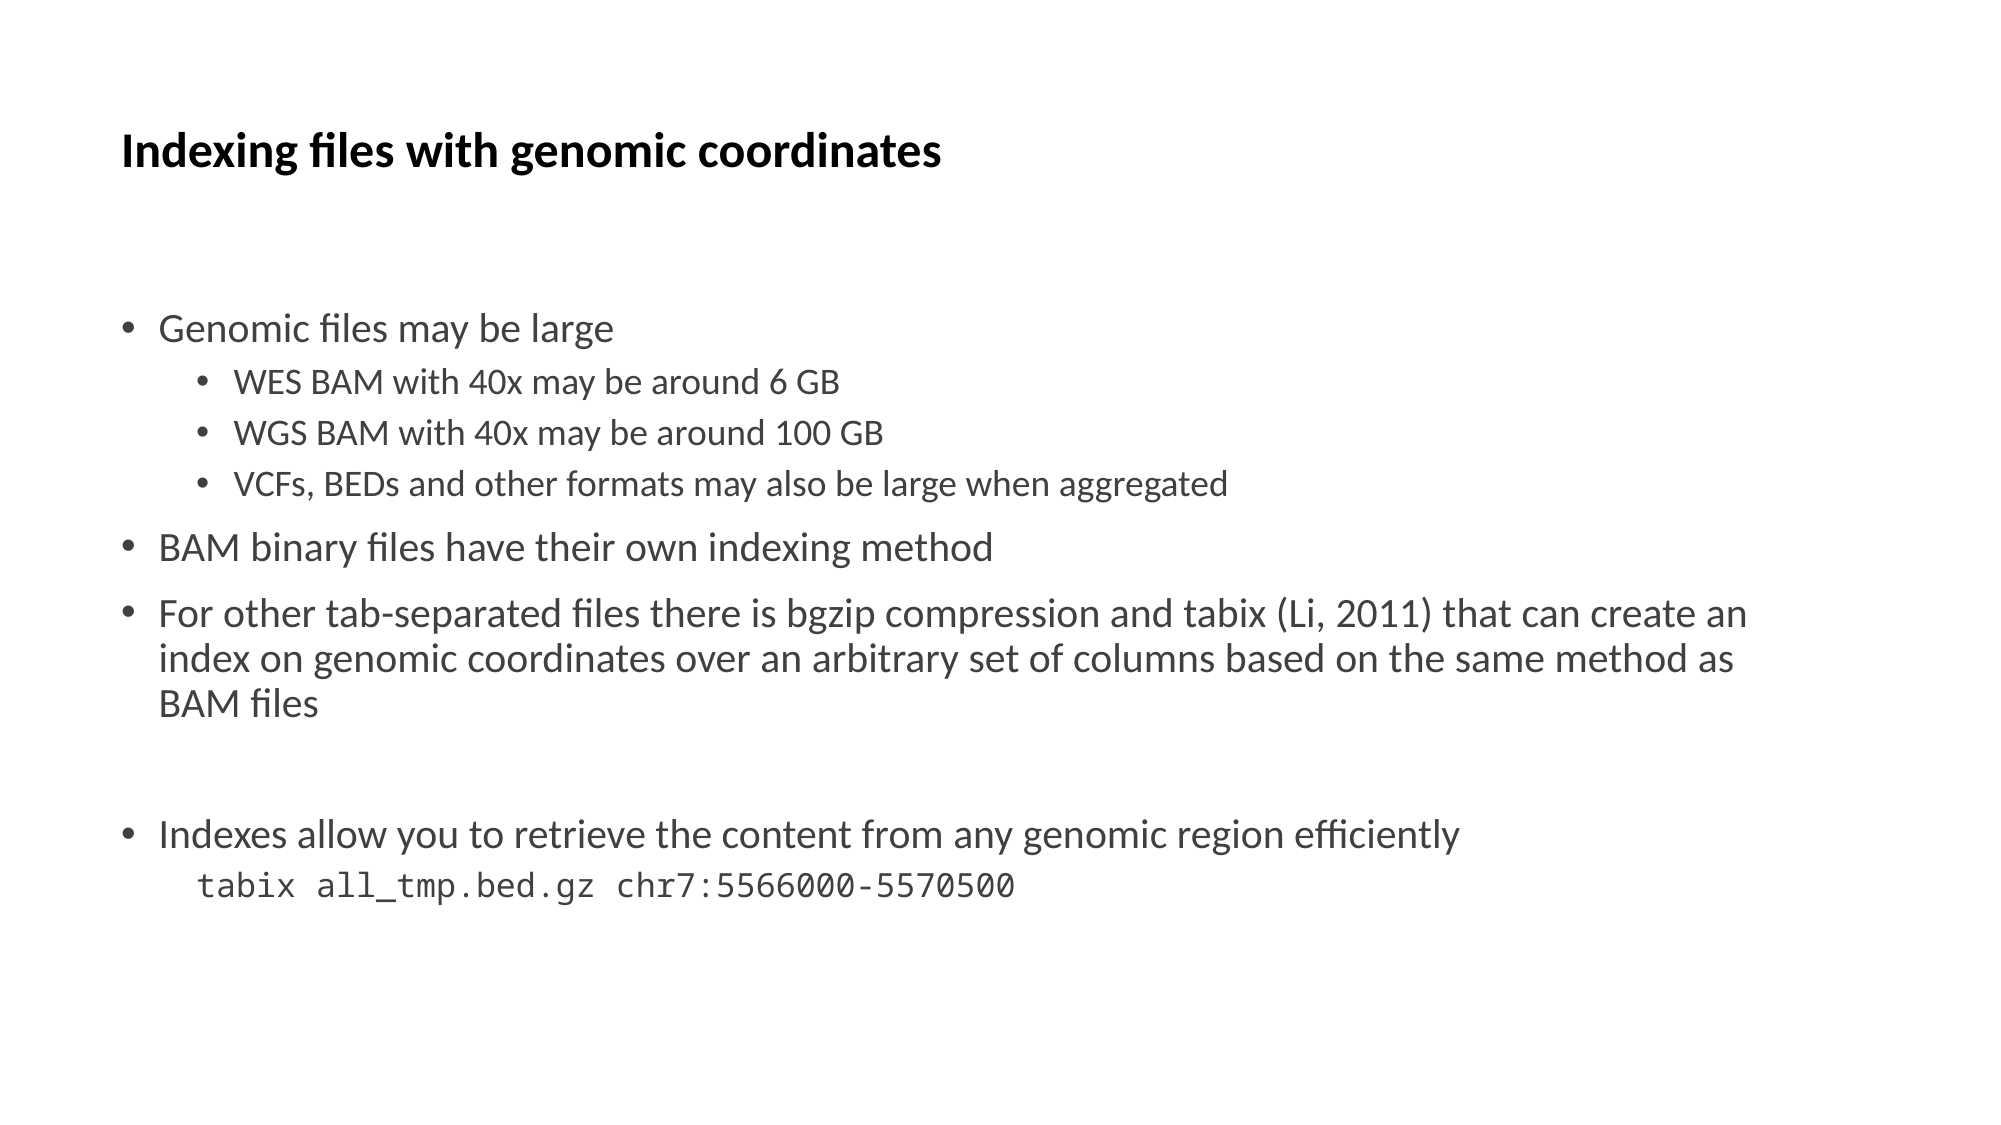

# Indexing files with genomic coordinates
Genomic files may be large
WES BAM with 40x may be around 6 GB
WGS BAM with 40x may be around 100 GB
VCFs, BEDs and other formats may also be large when aggregated
BAM binary files have their own indexing method
For other tab-separated files there is bgzip compression and tabix (Li, 2011) that can create an index on genomic coordinates over an arbitrary set of columns based on the same method as BAM files

Indexes allow you to retrieve the content from any genomic region efficiently
tabix all_tmp.bed.gz chr7:5566000-5570500